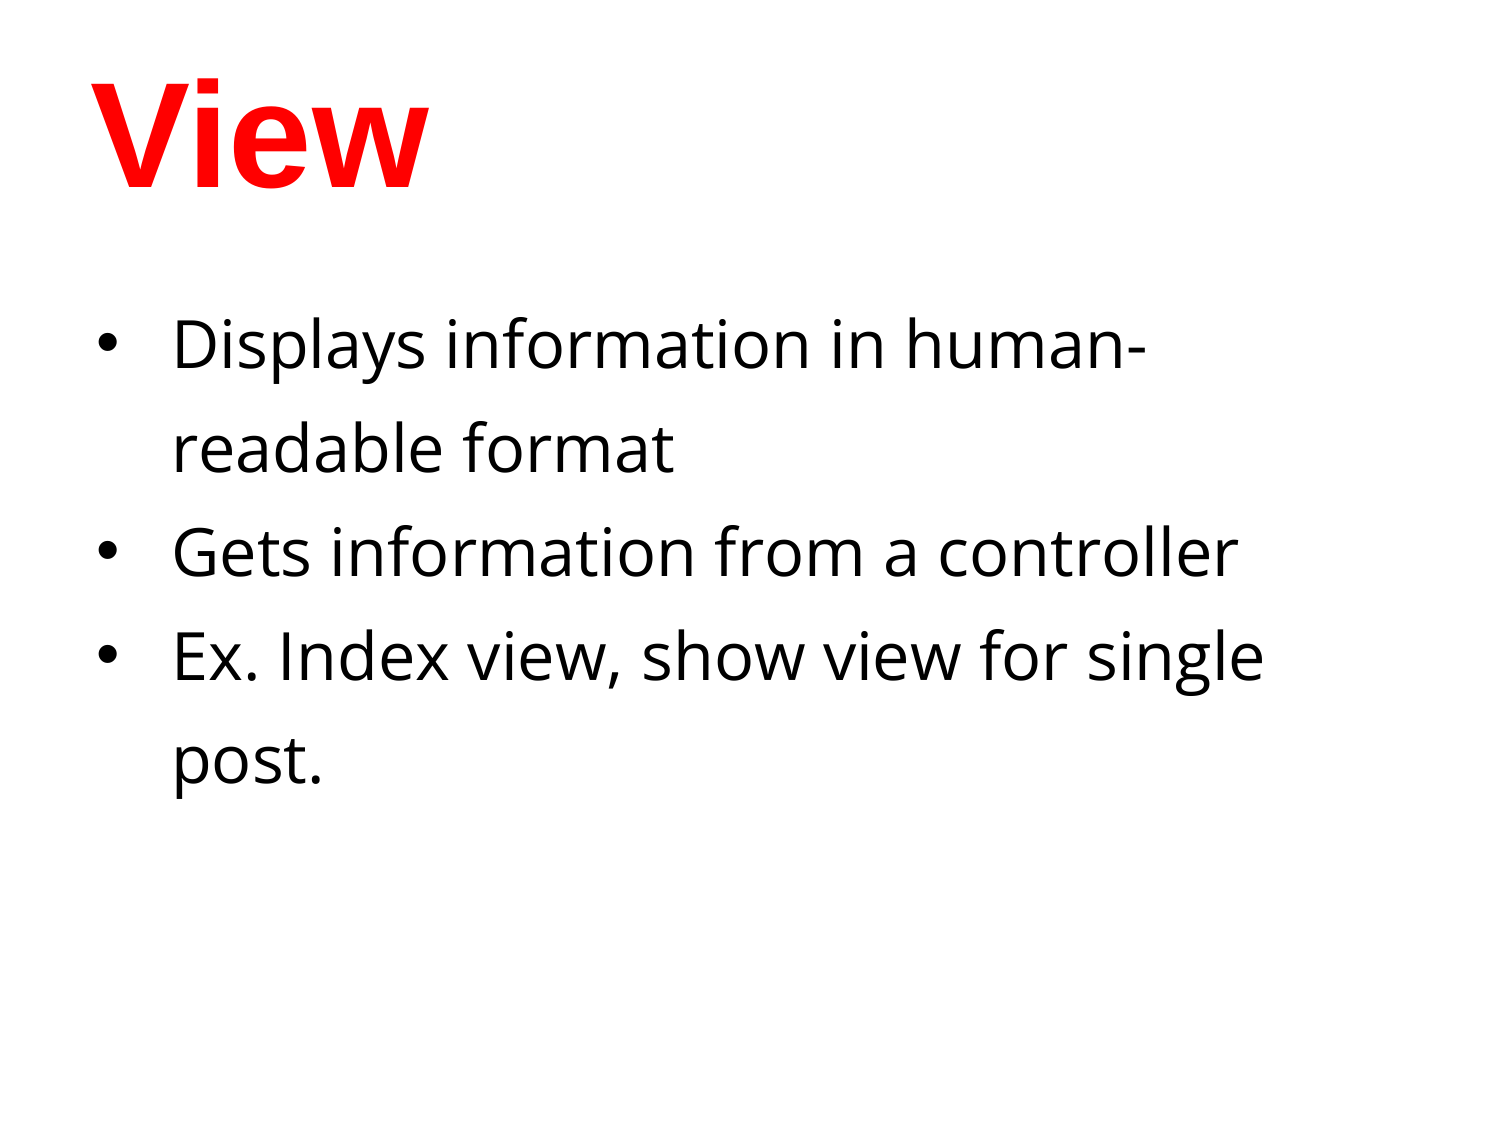

# View
Displays information in human-readable format
Gets information from a controller
Ex. Index view, show view for single post.